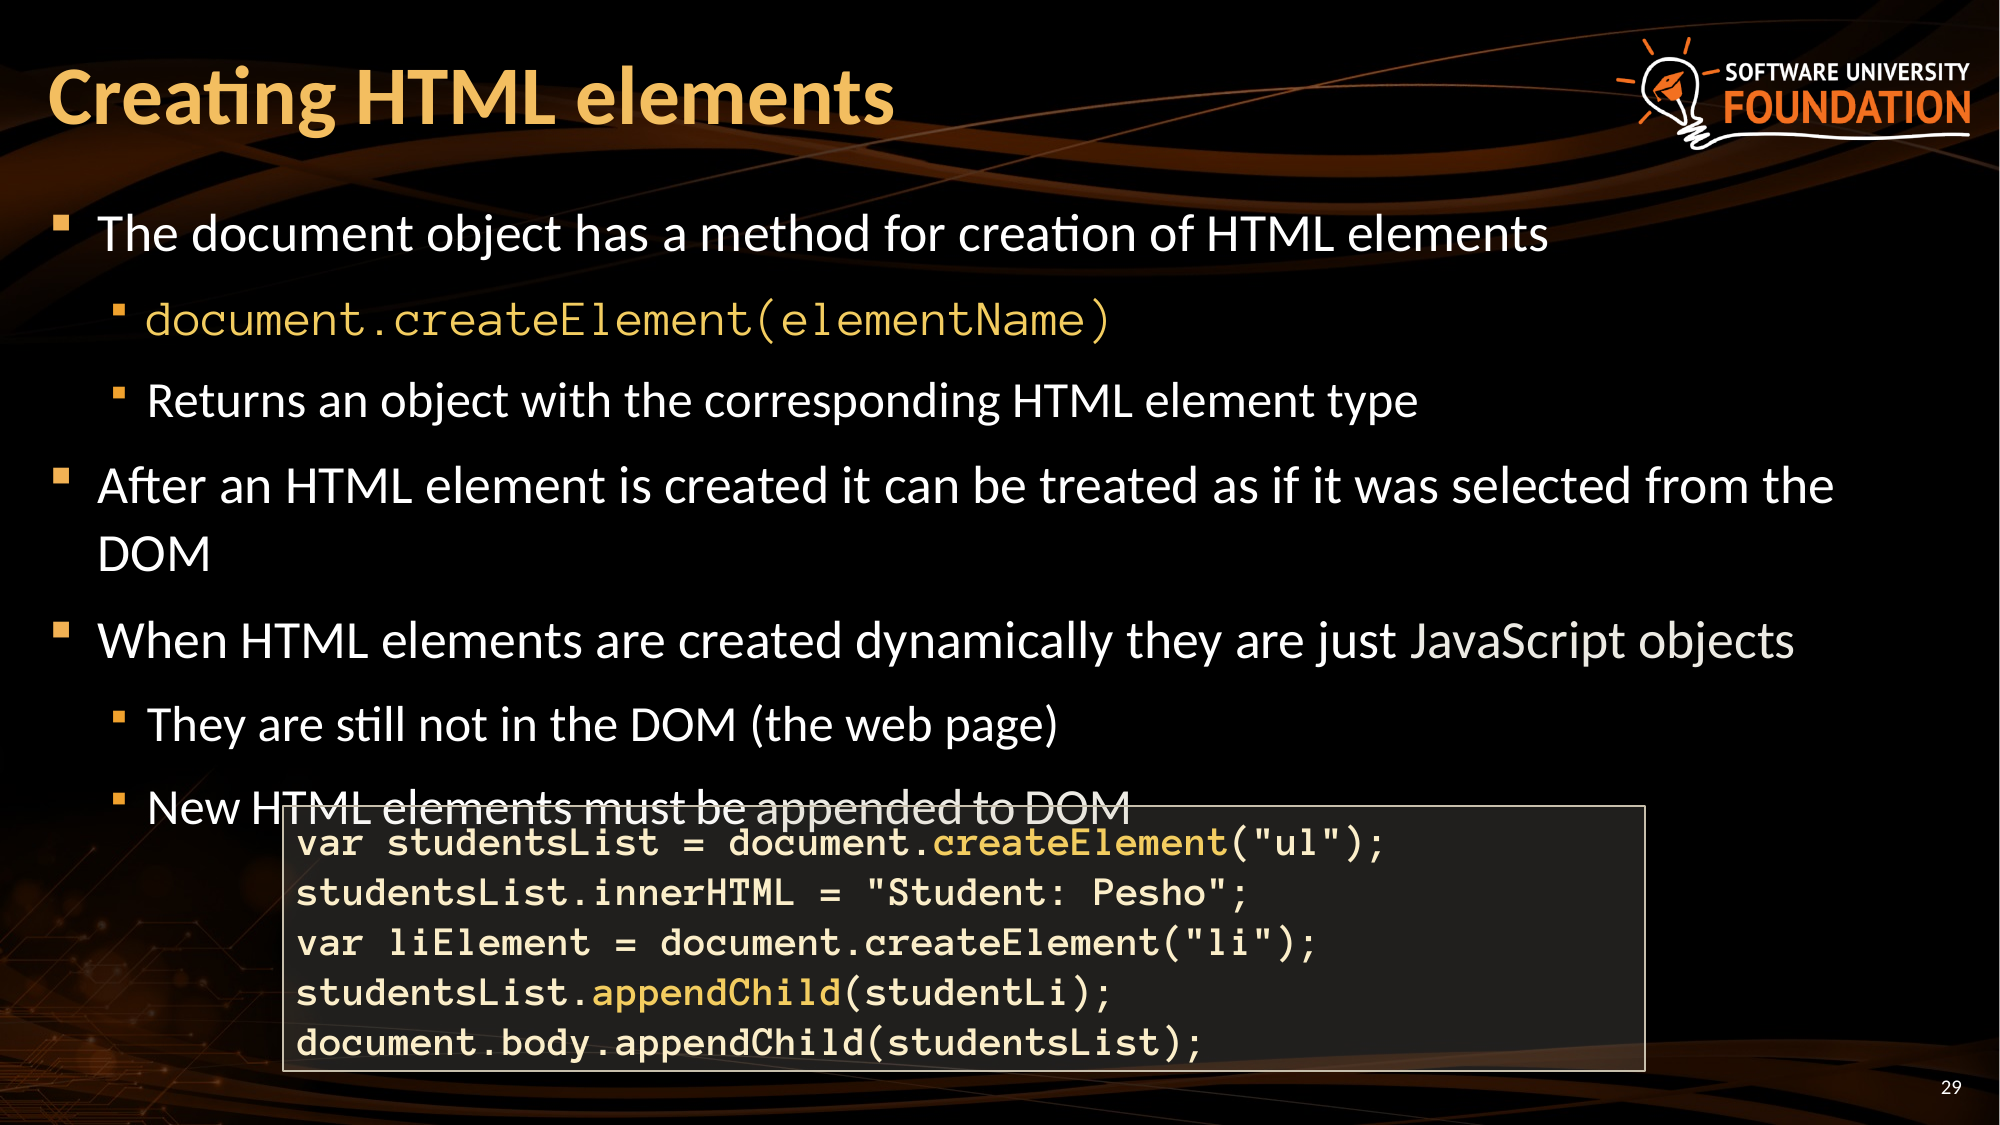

# Creating HTML elements
The document object has a method for creation of HTML elements
document.createElement(elementName)
Returns an object with the corresponding HTML element type
After an HTML element is created it can be treated as if it was selected from the DOM
When HTML elements are created dynamically they are just JavaScript objects
They are still not in the DOM (the web page)
New HTML elements must be appended to DOM
var studentsList = document.createElement("ul");
studentsList.innerHTML = "Student: Pesho";
var liElement = document.createElement("li"); studentsList.appendChild(studentLi);
document.body.appendChild(studentsList);
29